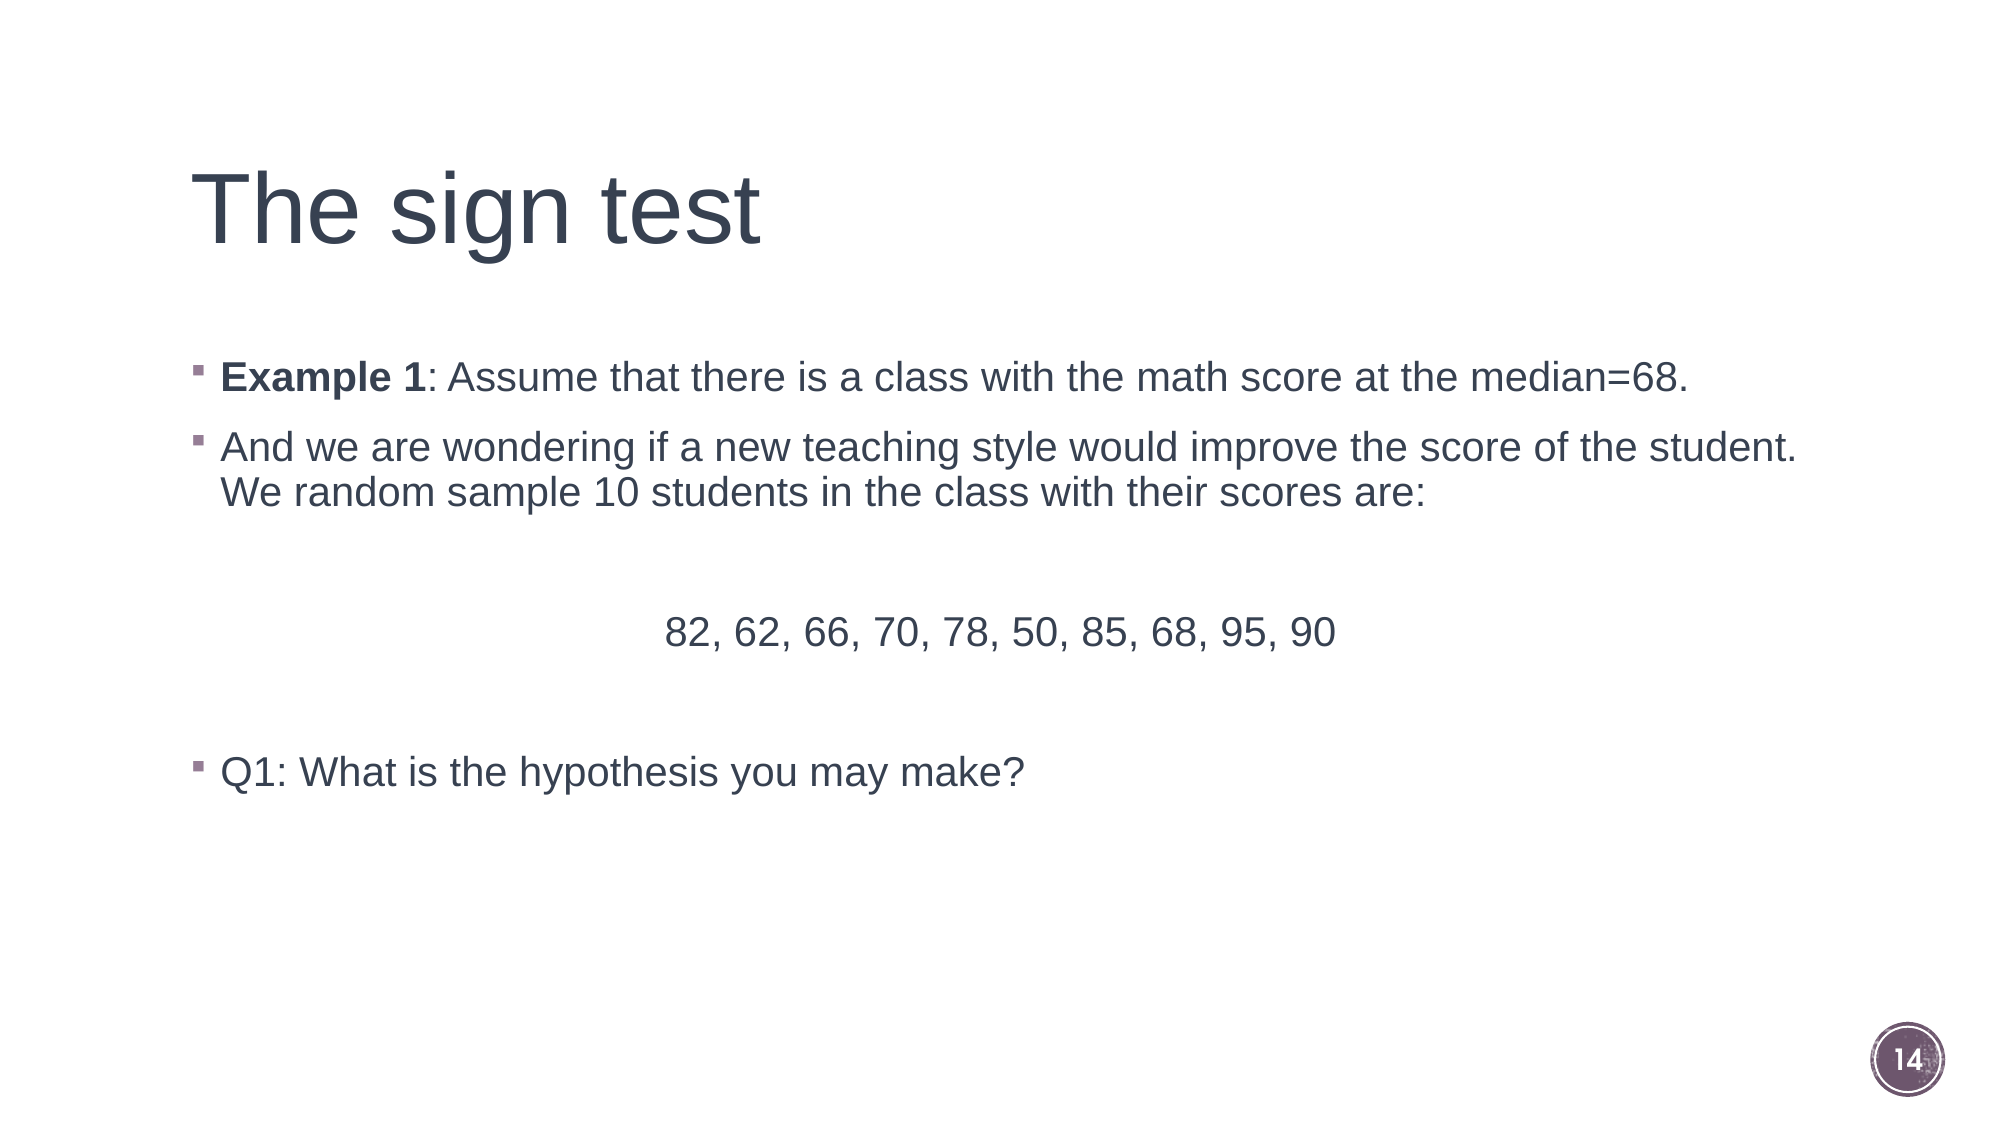

# The sign test
Example 1: Assume that there is a class with the math score at the median=68.
And we are wondering if a new teaching style would improve the score of the student. We random sample 10 students in the class with their scores are:

82, 62, 66, 70, 78, 50, 85, 68, 95, 90

Q1: What is the hypothesis you may make?
14